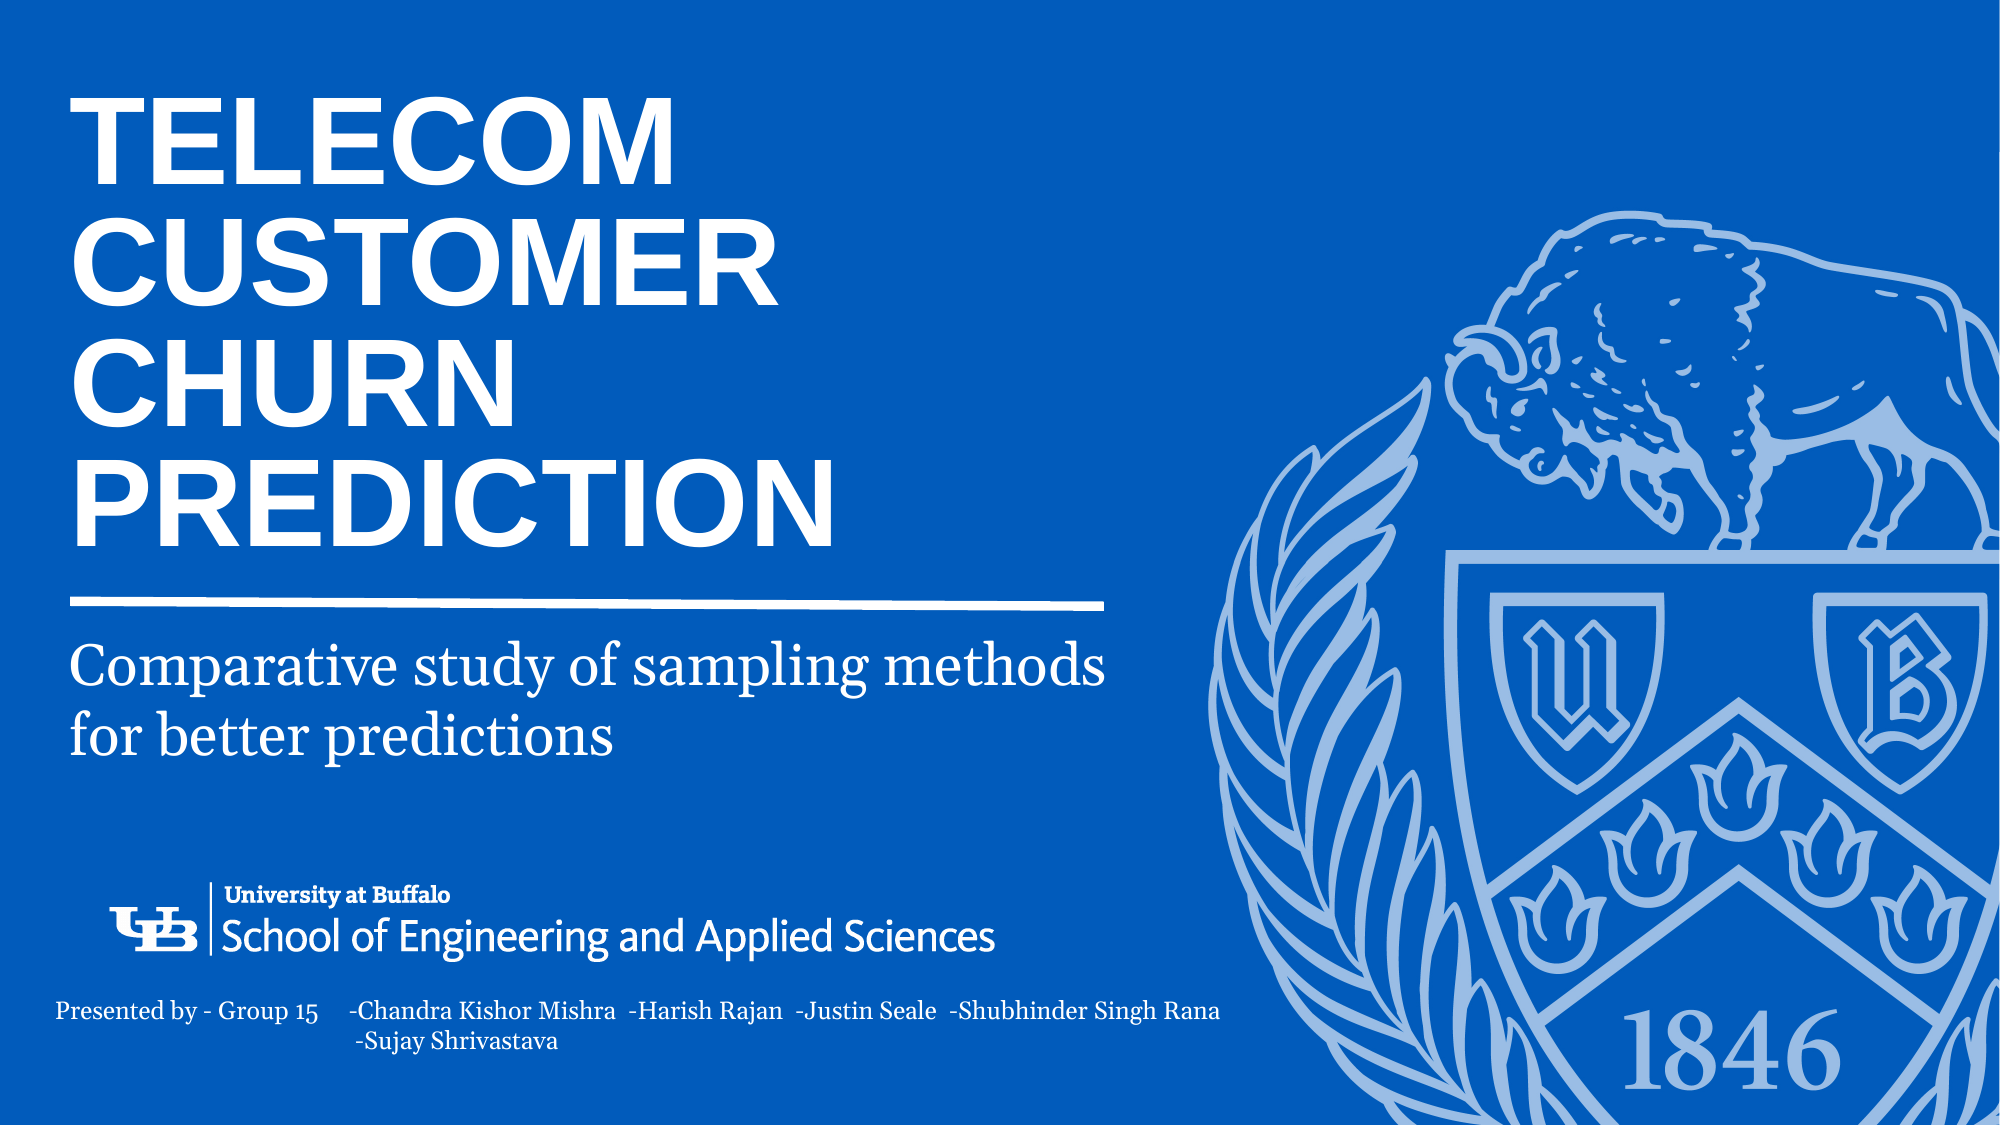

# TELECOM CUSTOMER CHURN PREDICTION
Comparative study of sampling methods for better predictions
Presented by - Group 15     -Chandra Kishor Mishra  -Harish Rajan  -Justin Seale  -Shubhinder Singh Rana
		-Sujay Shrivastava